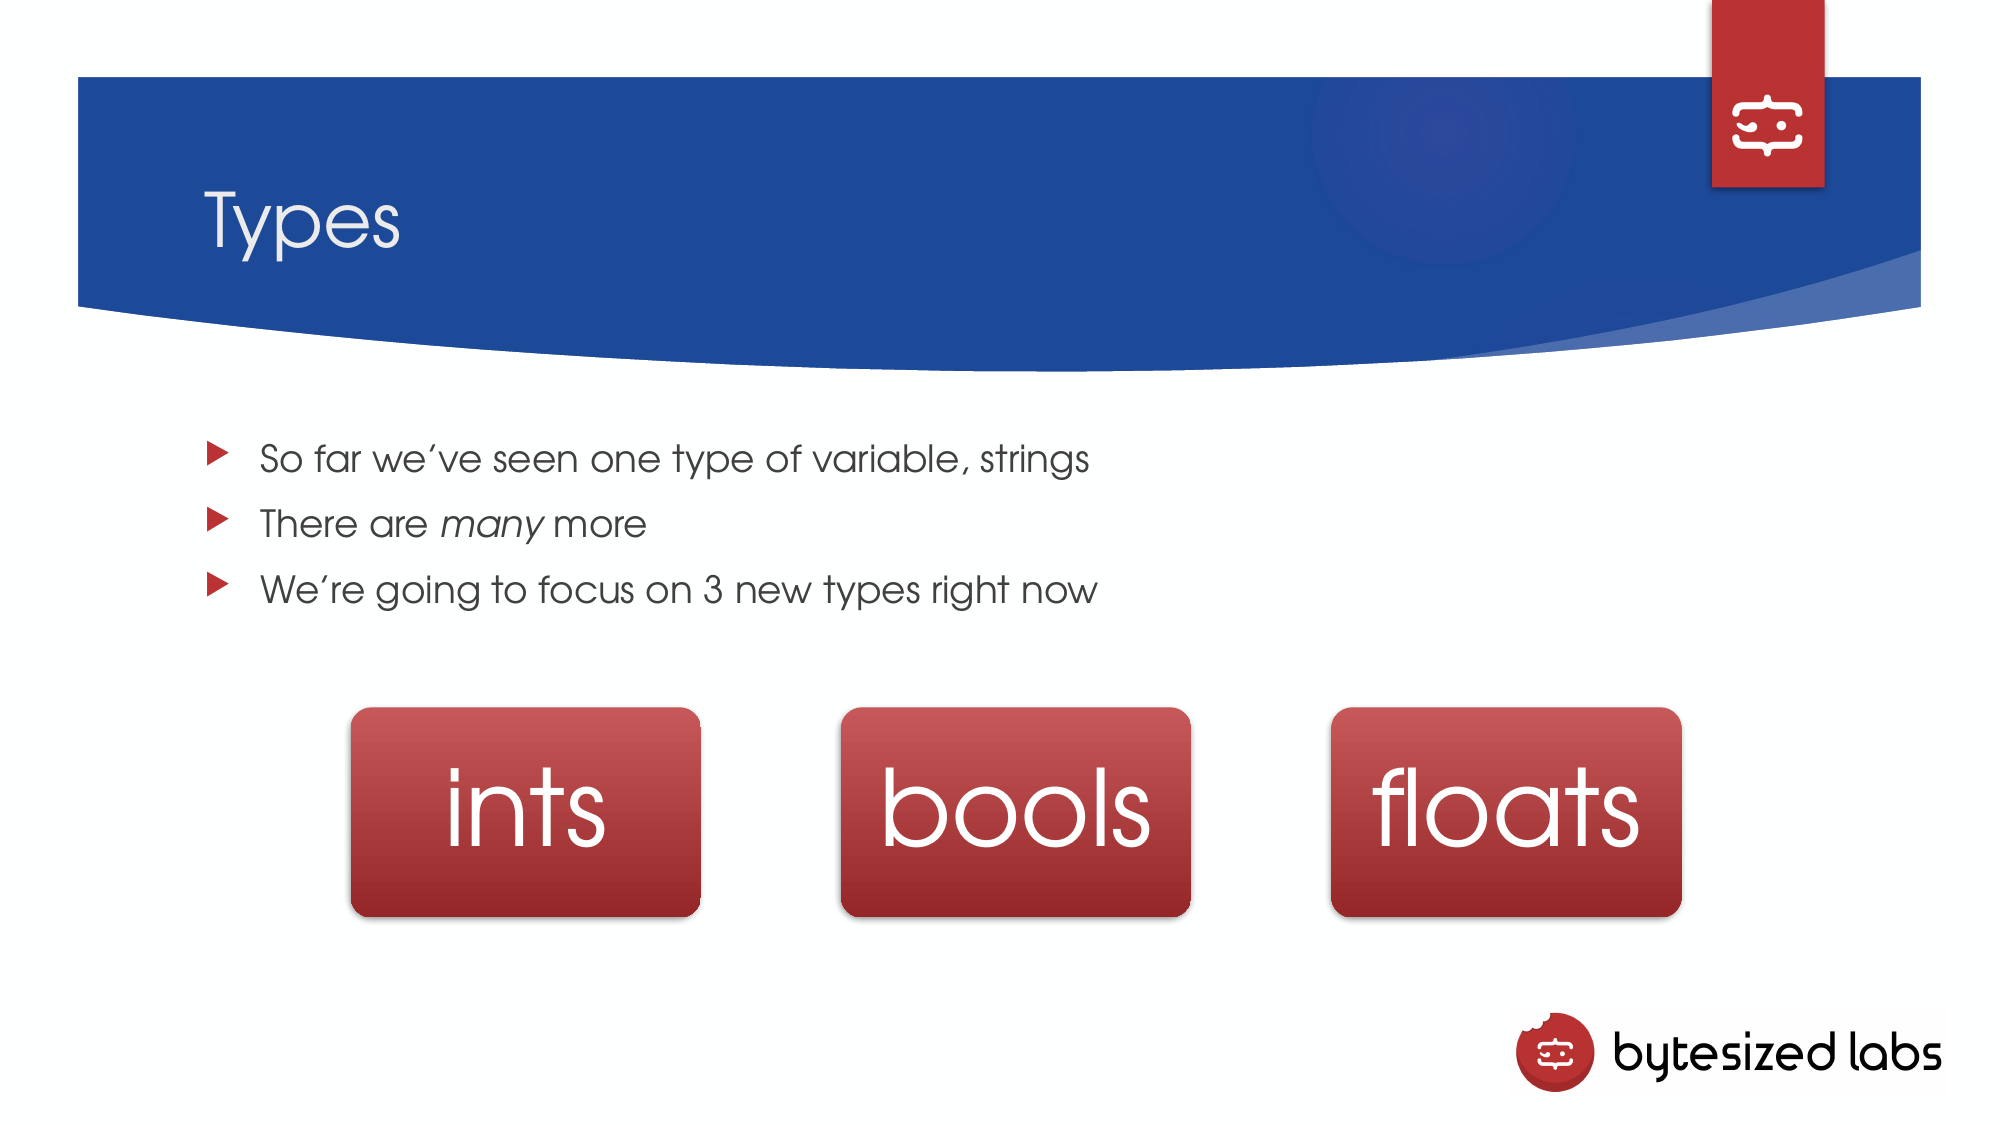

# Types
So far we’ve seen one type of variable, strings
There are many more
We’re going to focus on 3 new types right now
ints
bools
floats